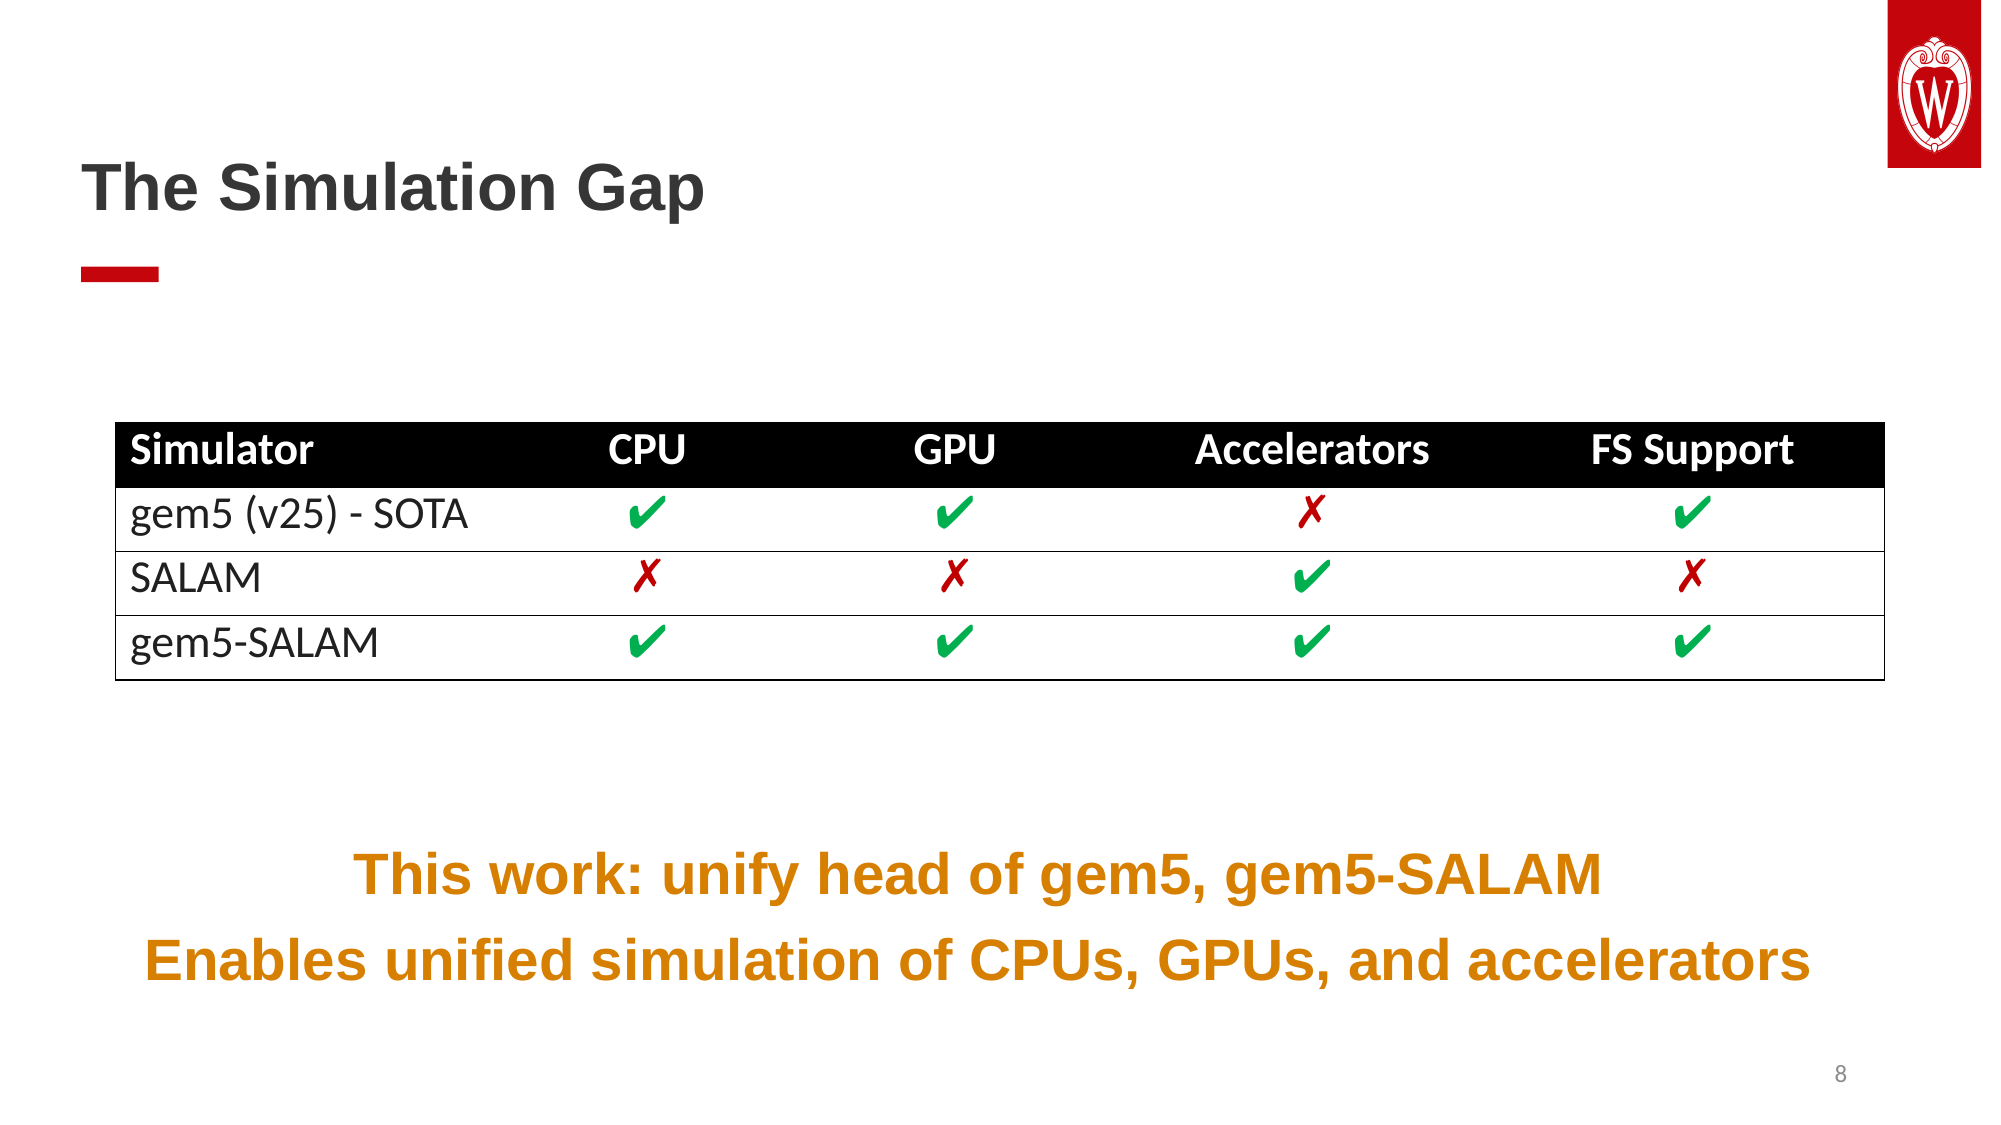

# The Simulation Gap
| Simulator | CPU | GPU | Accelerators | FS Support |
| --- | --- | --- | --- | --- |
| gem5 (v25) - SOTA | ✔ | ✔ | ✗ | ✔ |
| SALAM | ✗ | ✗ | ✔ | ✗ |
| gem5-SALAM | ✔ | ✔ | ✔ | ✔ |
This work: unify head of gem5, gem5-SALAM
Enables unified simulation of CPUs, GPUs, and accelerators
8